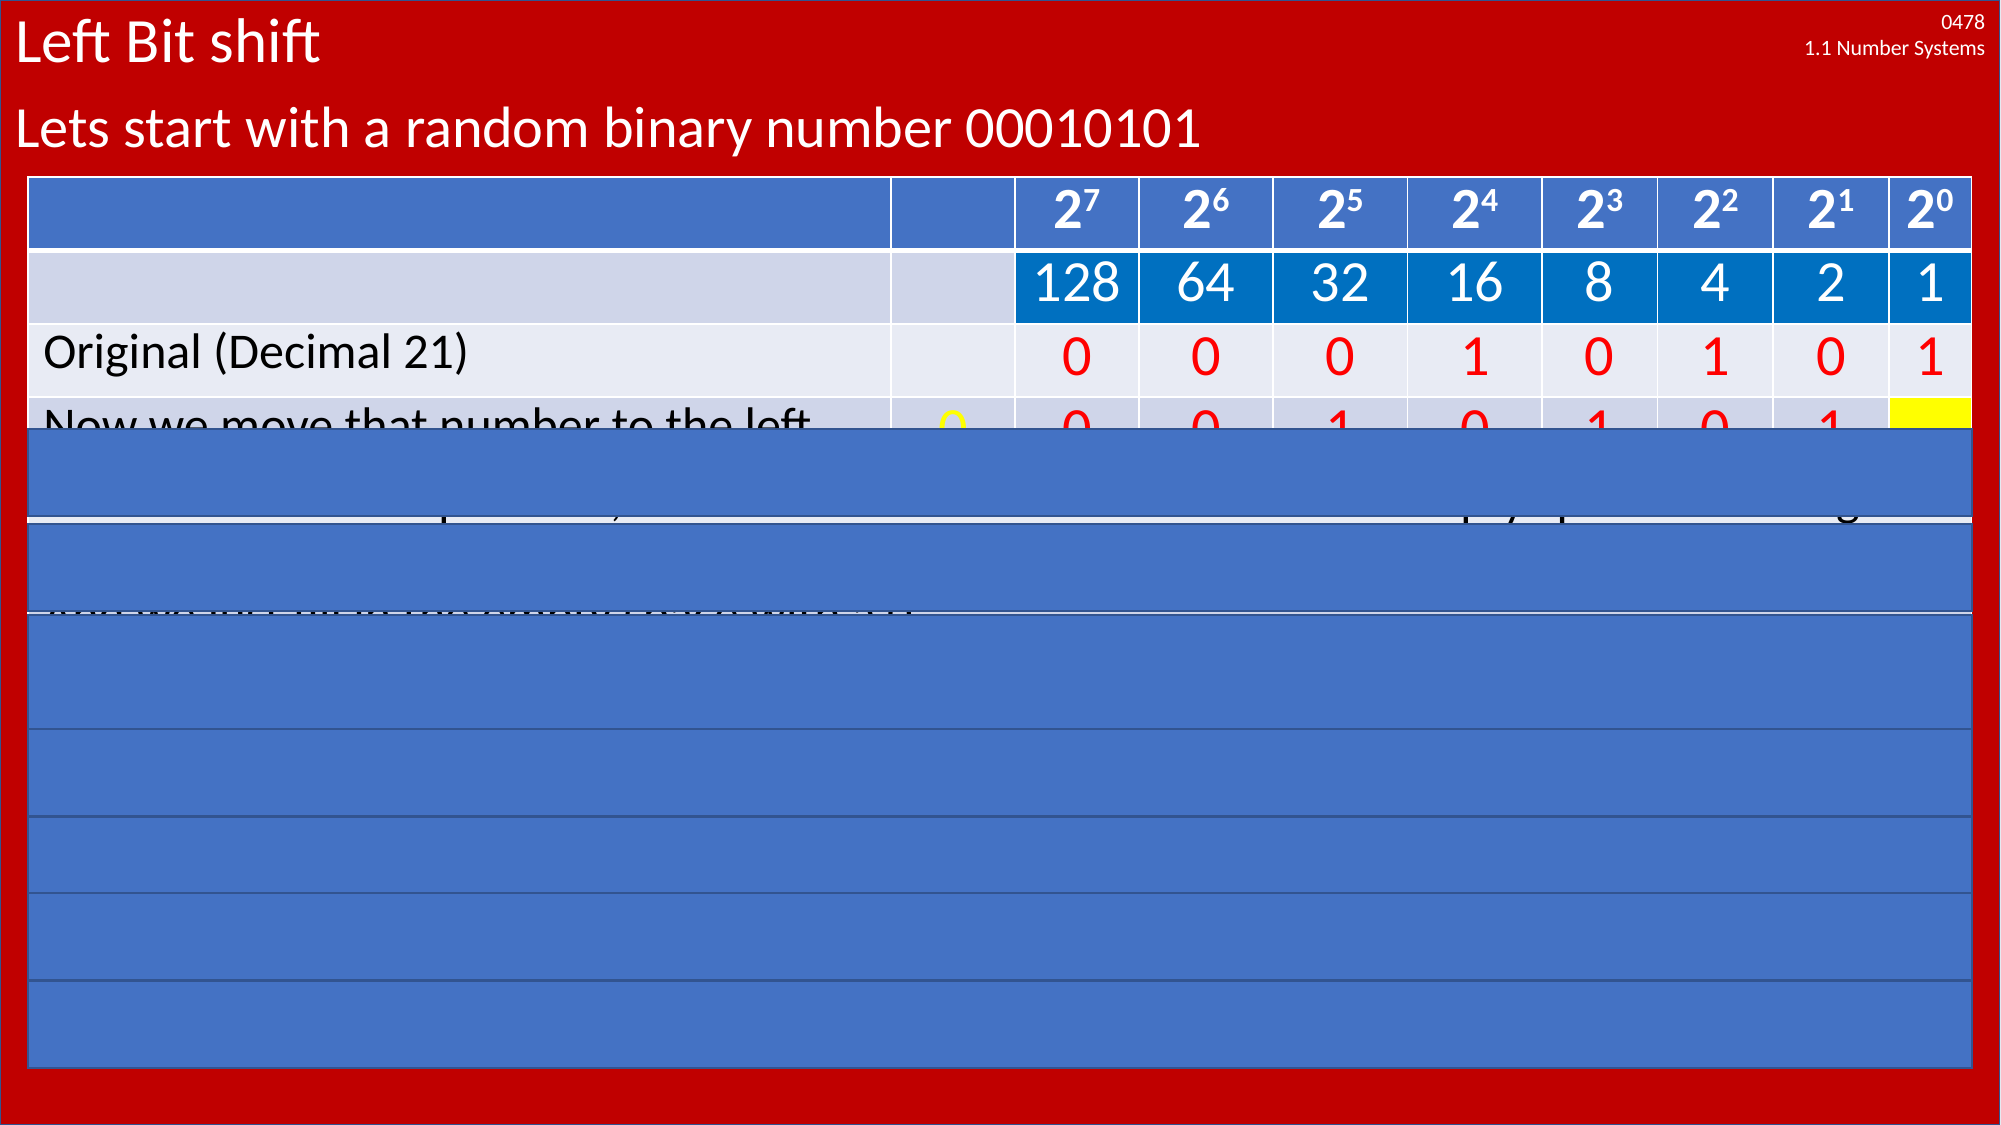

# Left Bit shift
Lets start with a random binary number 00010101
|  |  | 27 | 26 | 25 | 24 | 23 | 22 | 21 | 20 |
| --- | --- | --- | --- | --- | --- | --- | --- | --- | --- |
|  |  | 128 | 64 | 32 | 16 | 8 | 4 | 2 | 1 |
| Original (Decimal 21) |  | 0 | 0 | 0 | 1 | 0 | 1 | 0 | 1 |
| Now we move that number to the left | 0 | 0 | 0 | 1 | 0 | 1 | 0 | 1 |  |
| But now we have a problem, we have an extra 0 on the left and an empty space on the right |  |  |  |  |  |  |  |  |  |
| We just forget about the extra 0 on the left, this is OVERFLOW. And we just fill in the empty space with a 0. |  |  |  |  |  |  |  |  |  |
|  |  | 0 | 0 | 1 | 0 | 1 | 0 | 1 | 0 |
| What’s this number in decimal? |  |  |  |  |  |  |  |  |  |
| 42. Its double of our original number |  |  |  |  |  |  |  |  |  |
| That is left bit shift. We moved our number to the left by 1 space. So it’s a 1 bit left bit shift |  |  |  |  |  |  |  |  |  |